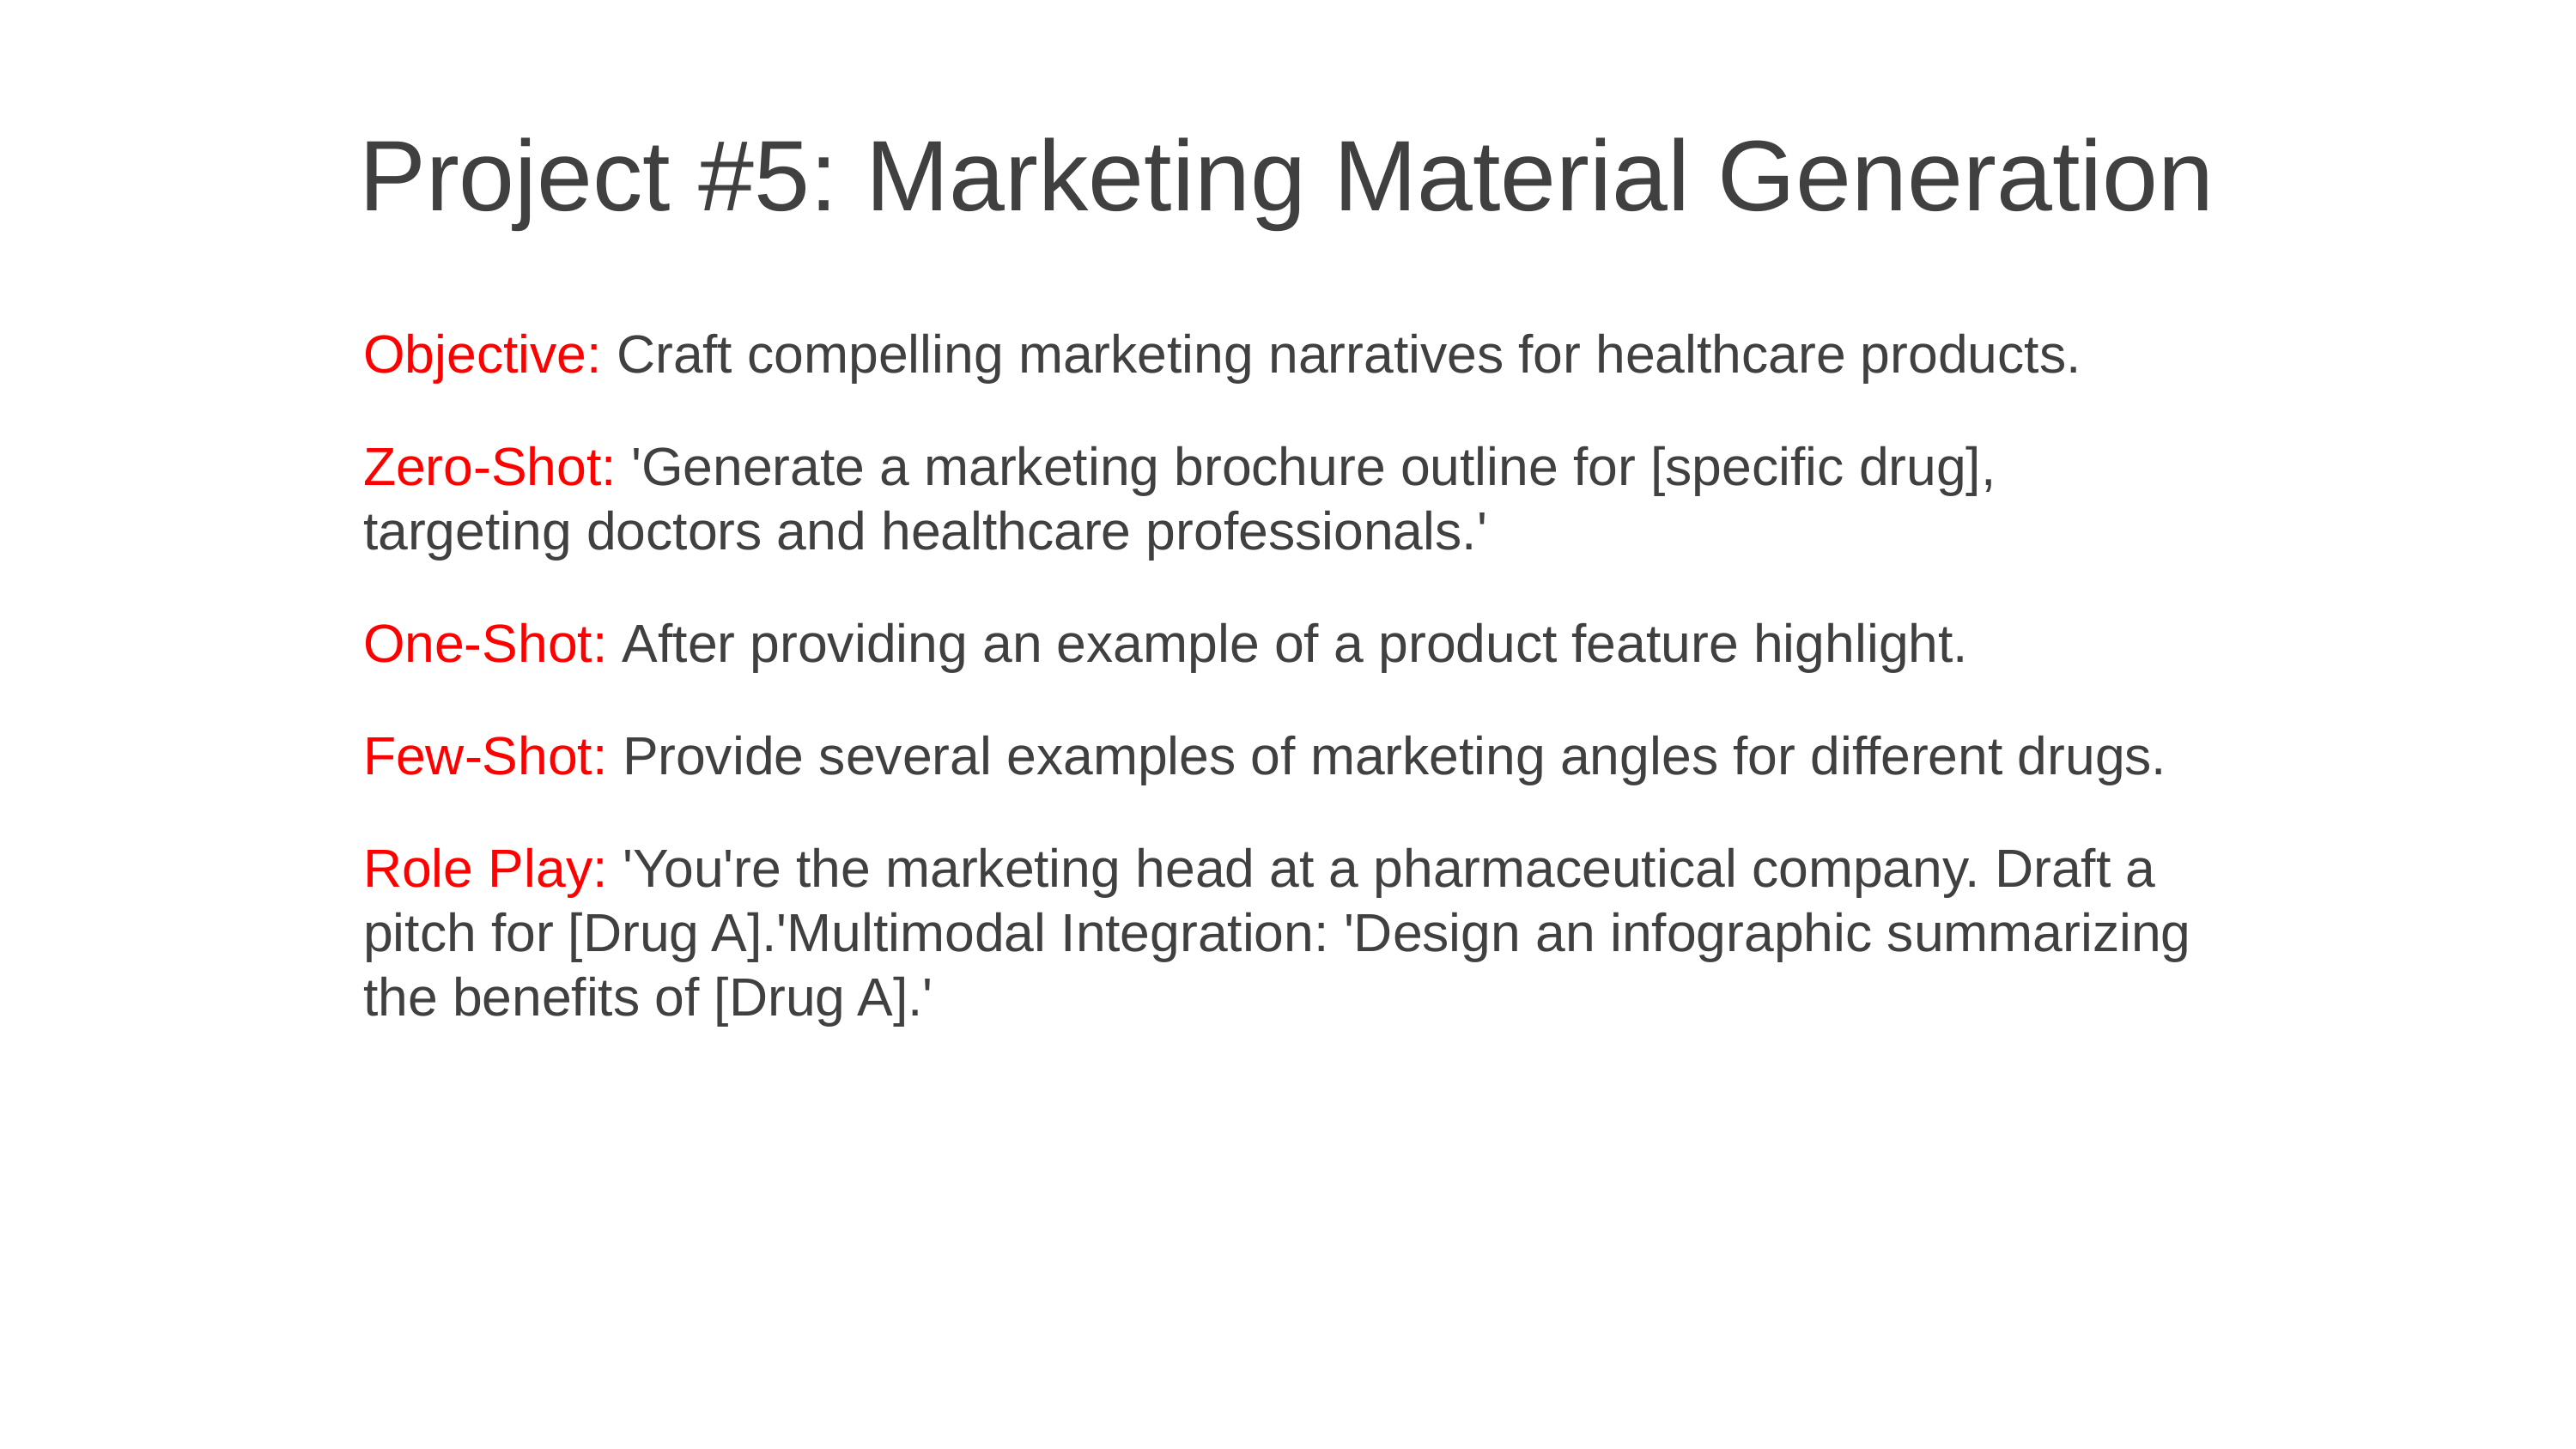

# Project #5: Marketing Material Generation
Objective: Craft compelling marketing narratives for healthcare products.
Zero-Shot: 'Generate a marketing brochure outline for [specific drug], targeting doctors and healthcare professionals.'
One-Shot: After providing an example of a product feature highlight.
Few-Shot: Provide several examples of marketing angles for different drugs.
Role Play: 'You're the marketing head at a pharmaceutical company. Draft a pitch for [Drug A].'Multimodal Integration: 'Design an infographic summarizing the benefits of [Drug A].'